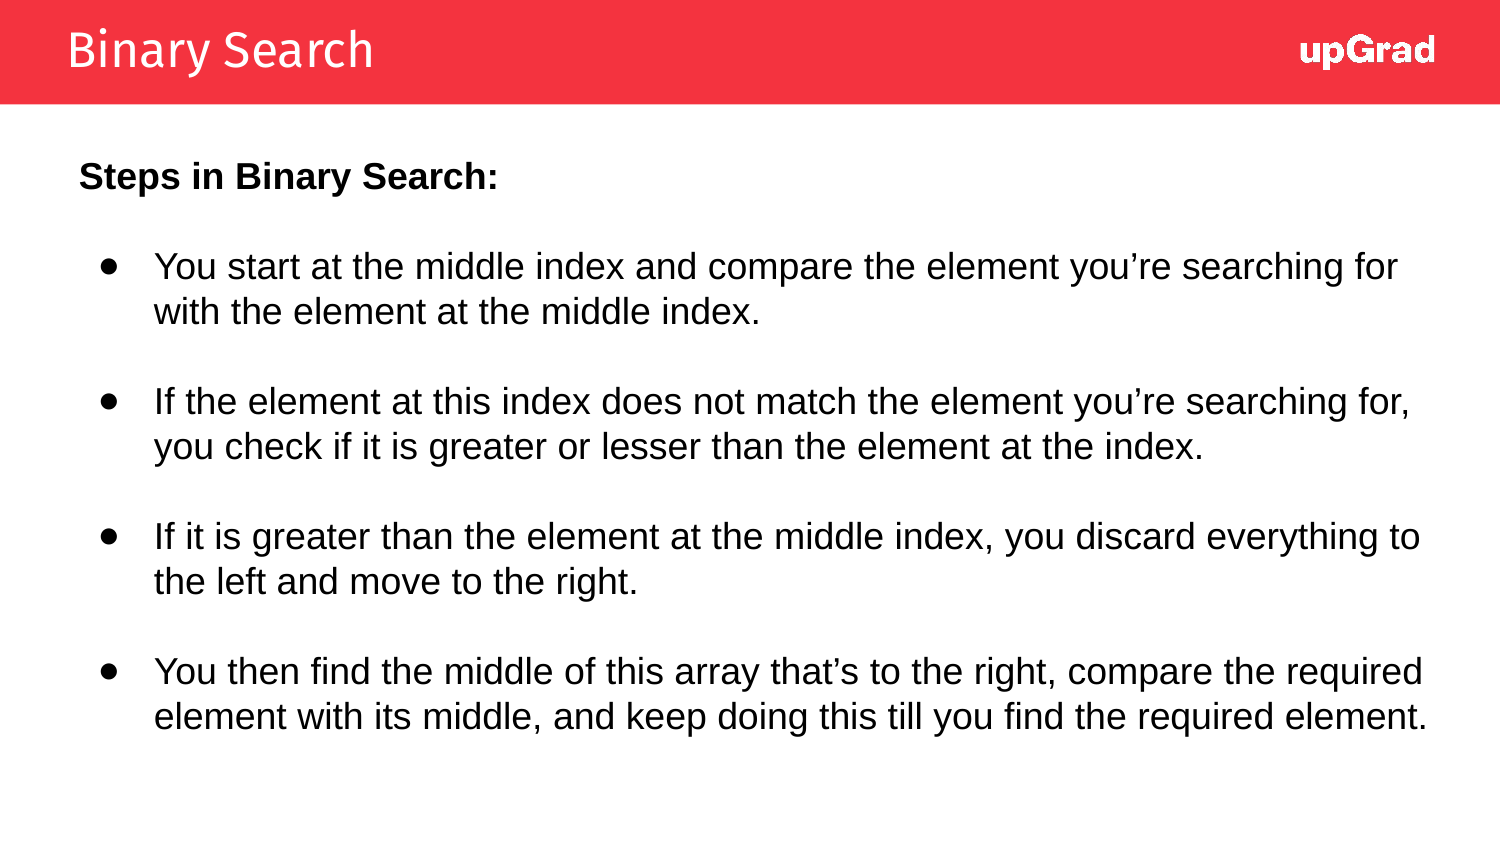

# Binary Search

Steps in Binary Search:

You start at the middle index and compare the element you’re searching for with the element at the middle index.

If the element at this index does not match the element you’re searching for, you check if it is greater or lesser than the element at the index.

If it is greater than the element at the middle index, you discard everything to the left and move to the right.

You then find the middle of this array that’s to the right, compare the required element with its middle, and keep doing this till you find the required element.